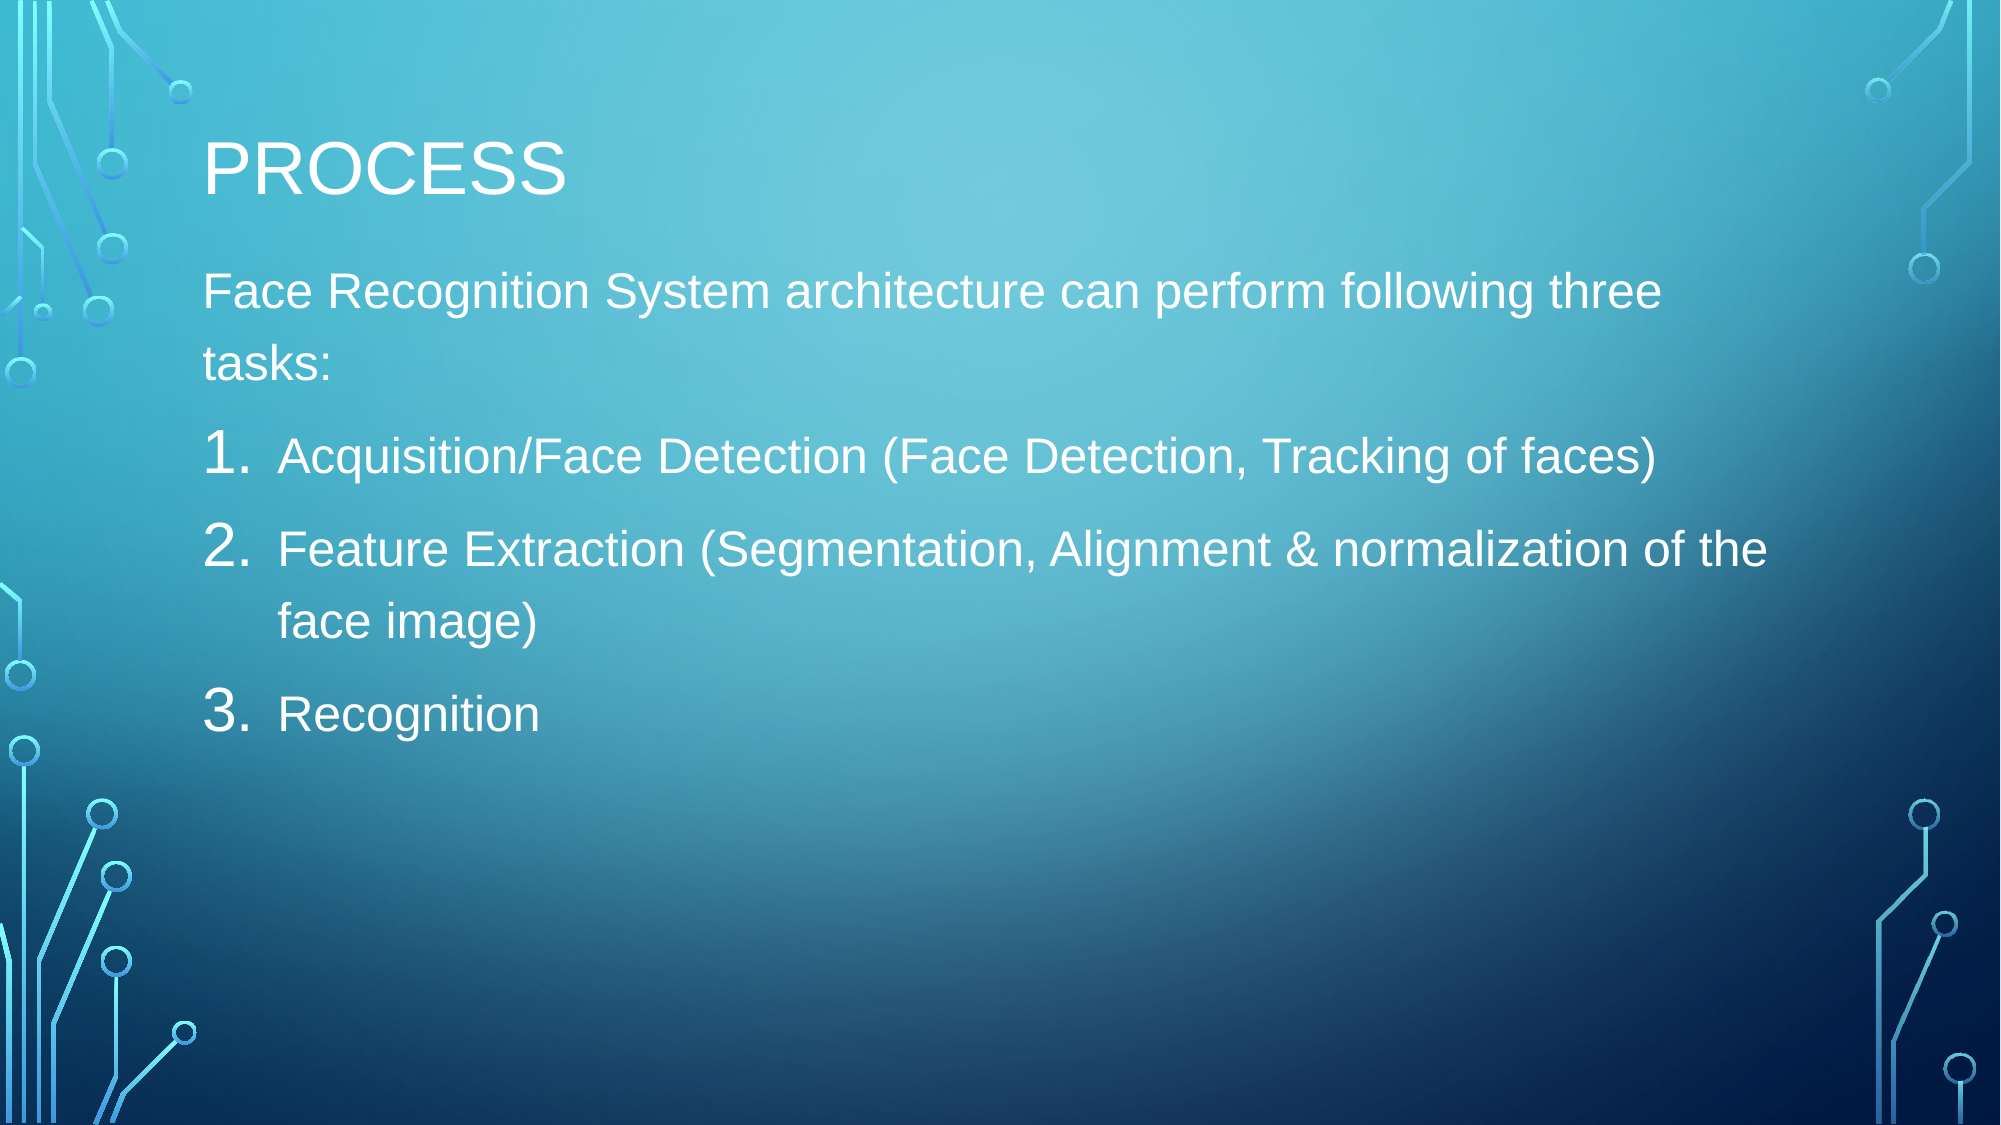

# Process
Face Recognition System architecture can perform following three tasks:
Acquisition/Face Detection (Face Detection, Tracking of faces)
Feature Extraction (Segmentation, Alignment & normalization of the face image)
Recognition